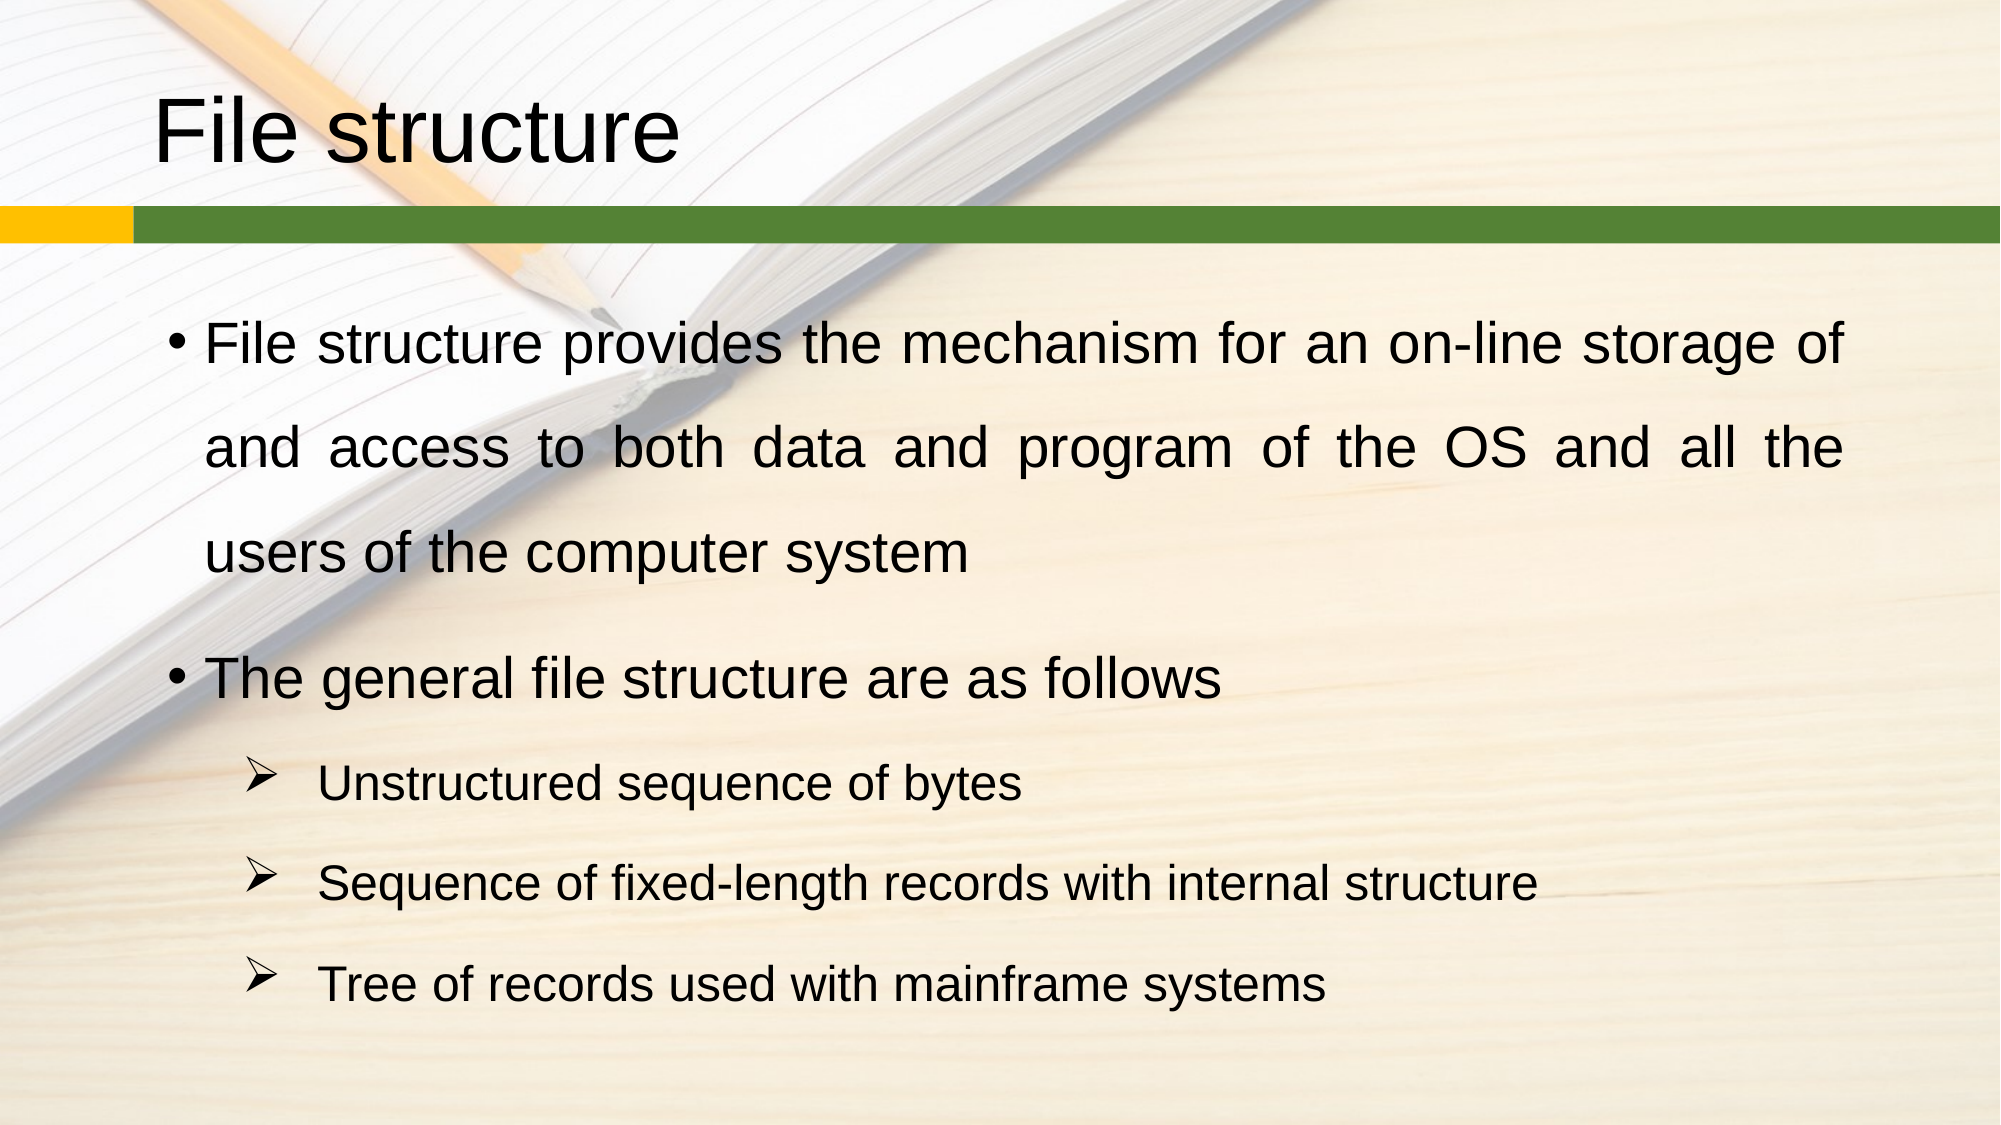

# File structure
File structure provides the mechanism for an on-line storage of and access to both data and program of the OS and all the users of the computer system
The general file structure are as follows
Unstructured sequence of bytes
Sequence of fixed-length records with internal structure
Tree of records used with mainframe systems